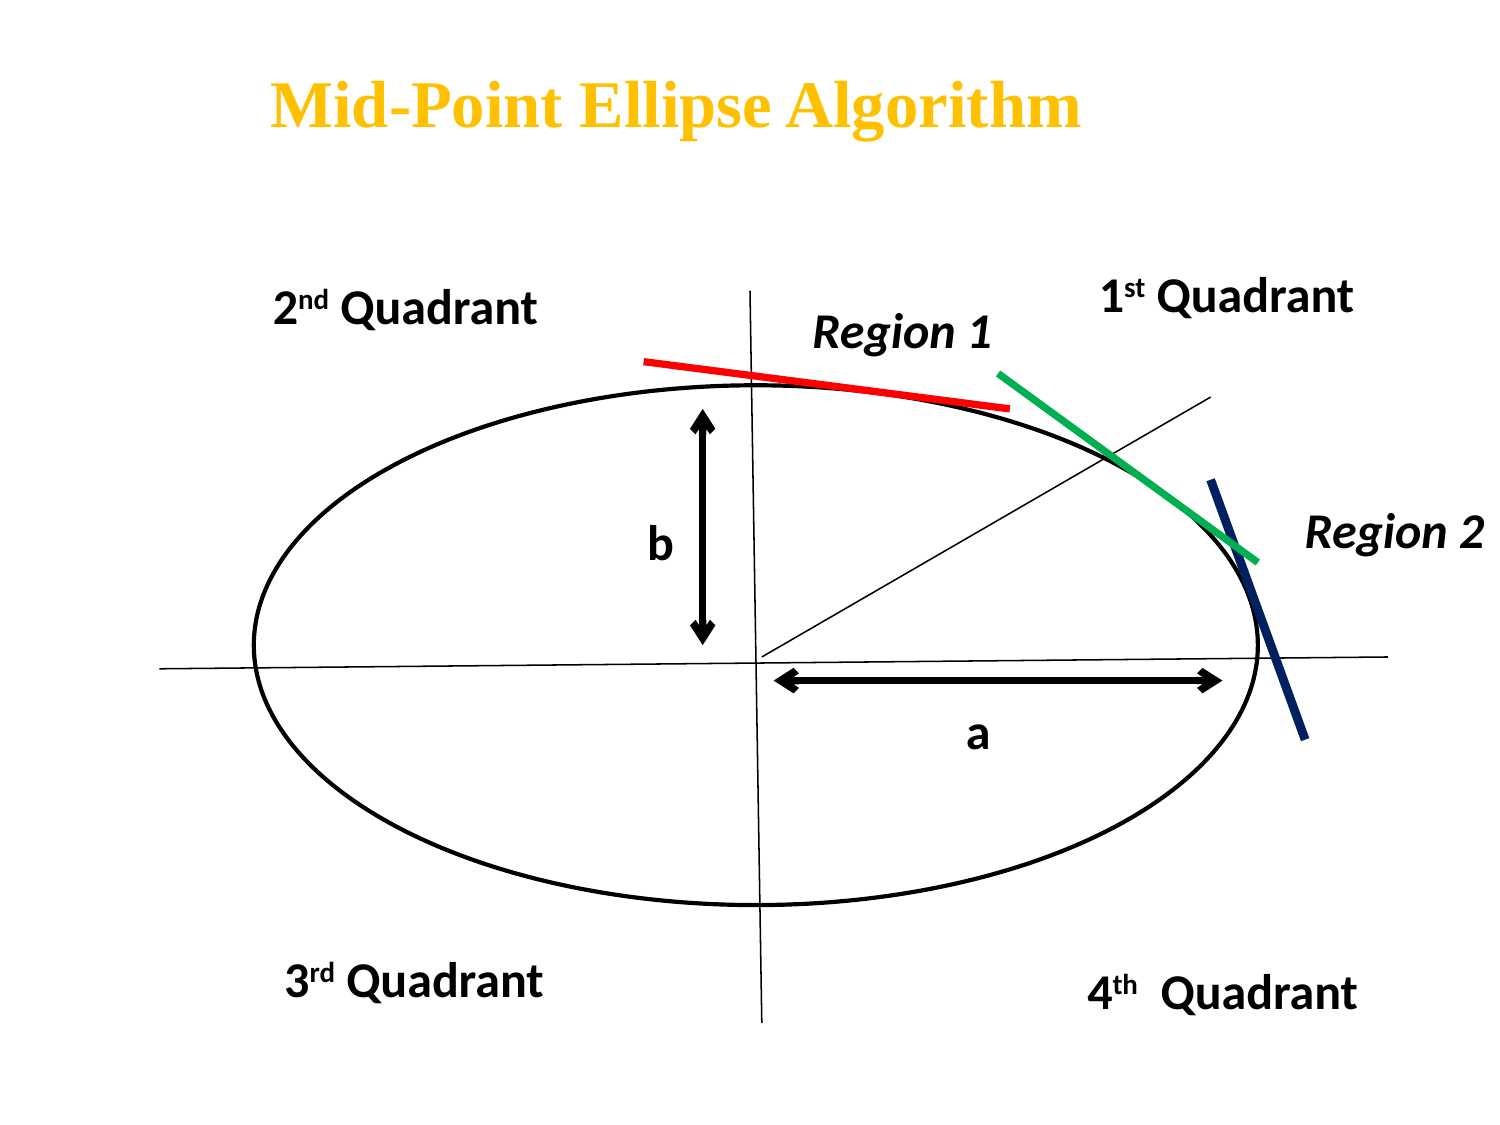

# Mid-Point Ellipse Algorithm
1st Quadrant
2nd Quadrant
Region 1

Region 2
b
a
3rd Quadrant
4th  Quadrant